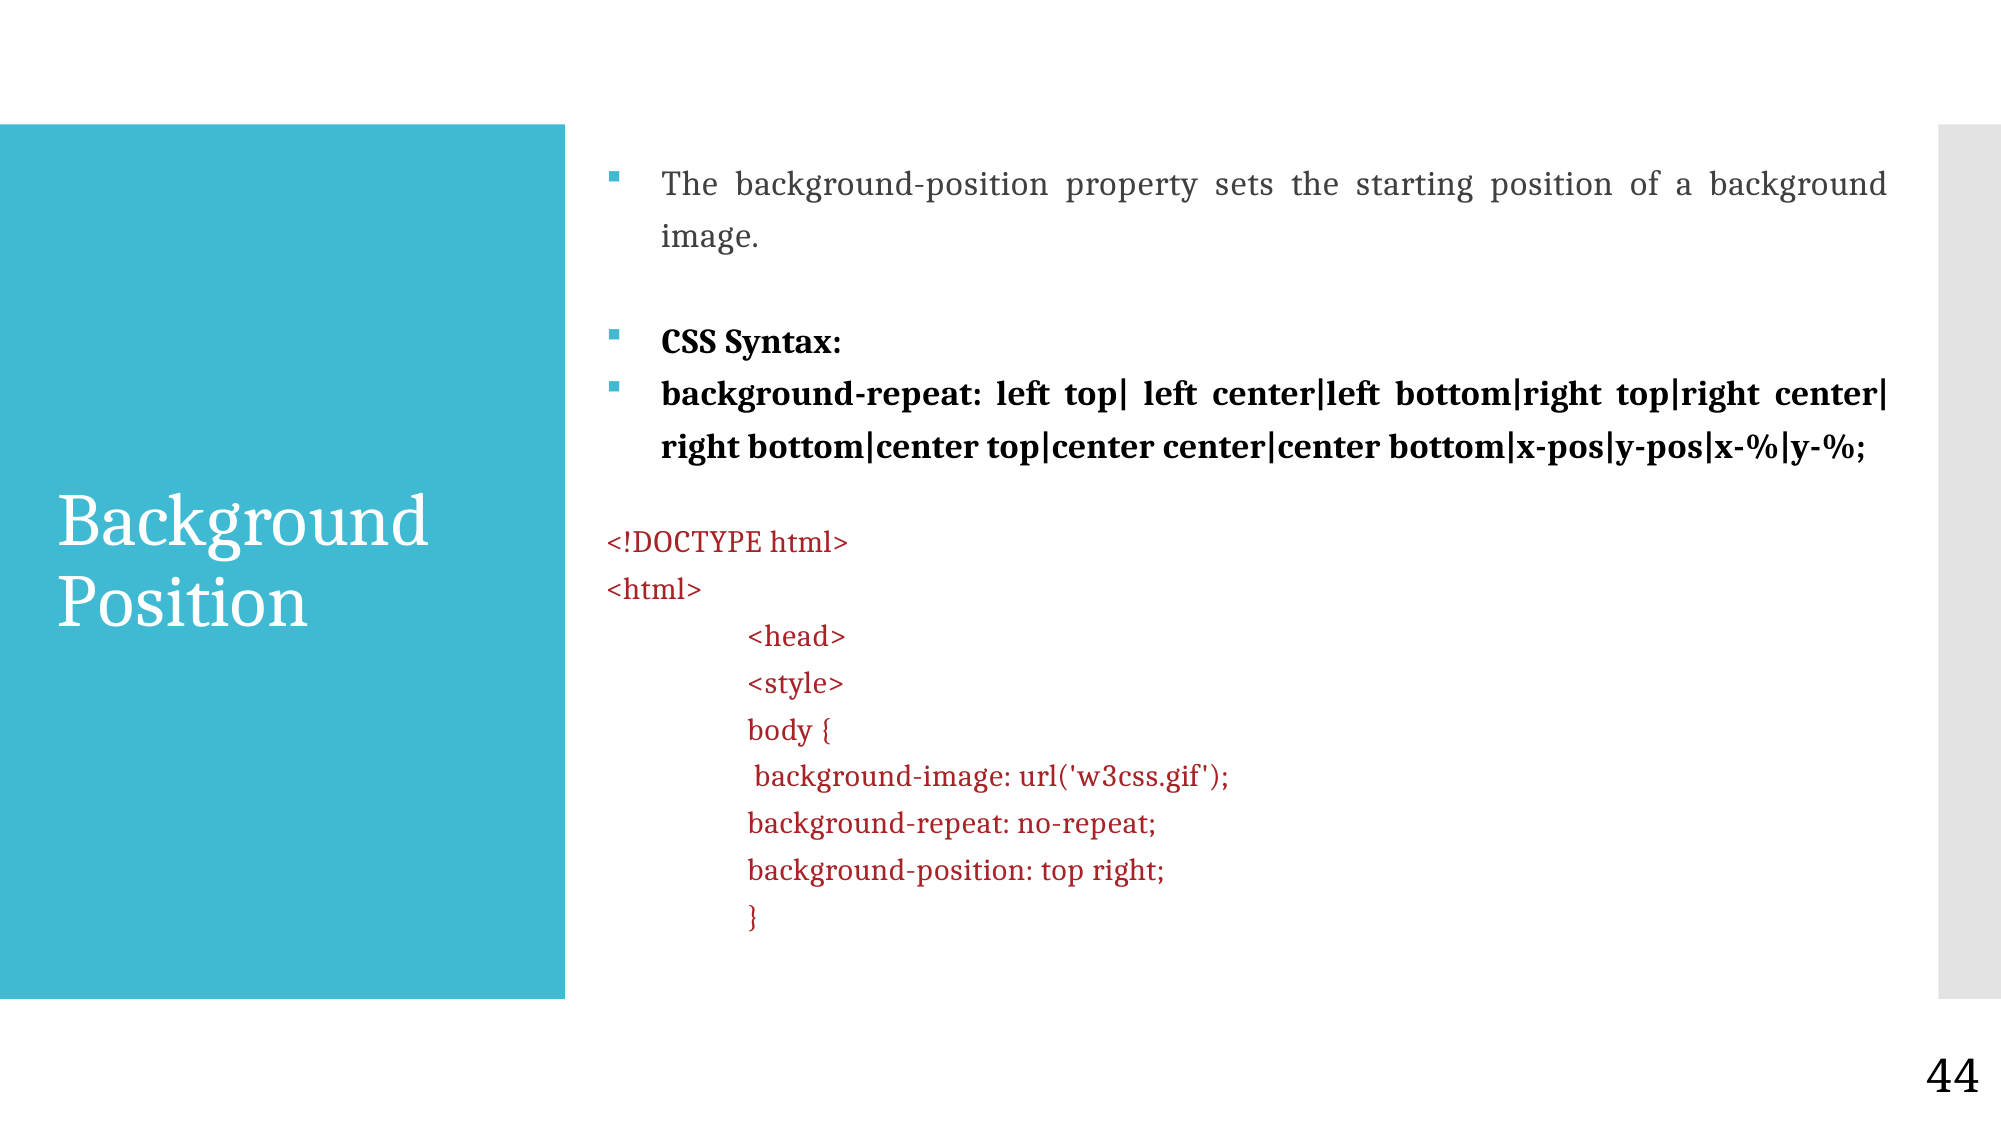

The background-position property sets the starting position of a background image.

CSS Syntax:
background-repeat: left top| left center|left bottom|right top|right center|right bottom|center top|center center|center bottom|x-pos|y-pos|x-%|y-%;

<!DOCTYPE html>
<html>
	<head>
		<style>
			body {
 				 background-image: url('w3css.gif');
  				background-repeat: no-repeat;
    				background-position: top right;
			}
# Background Position
44